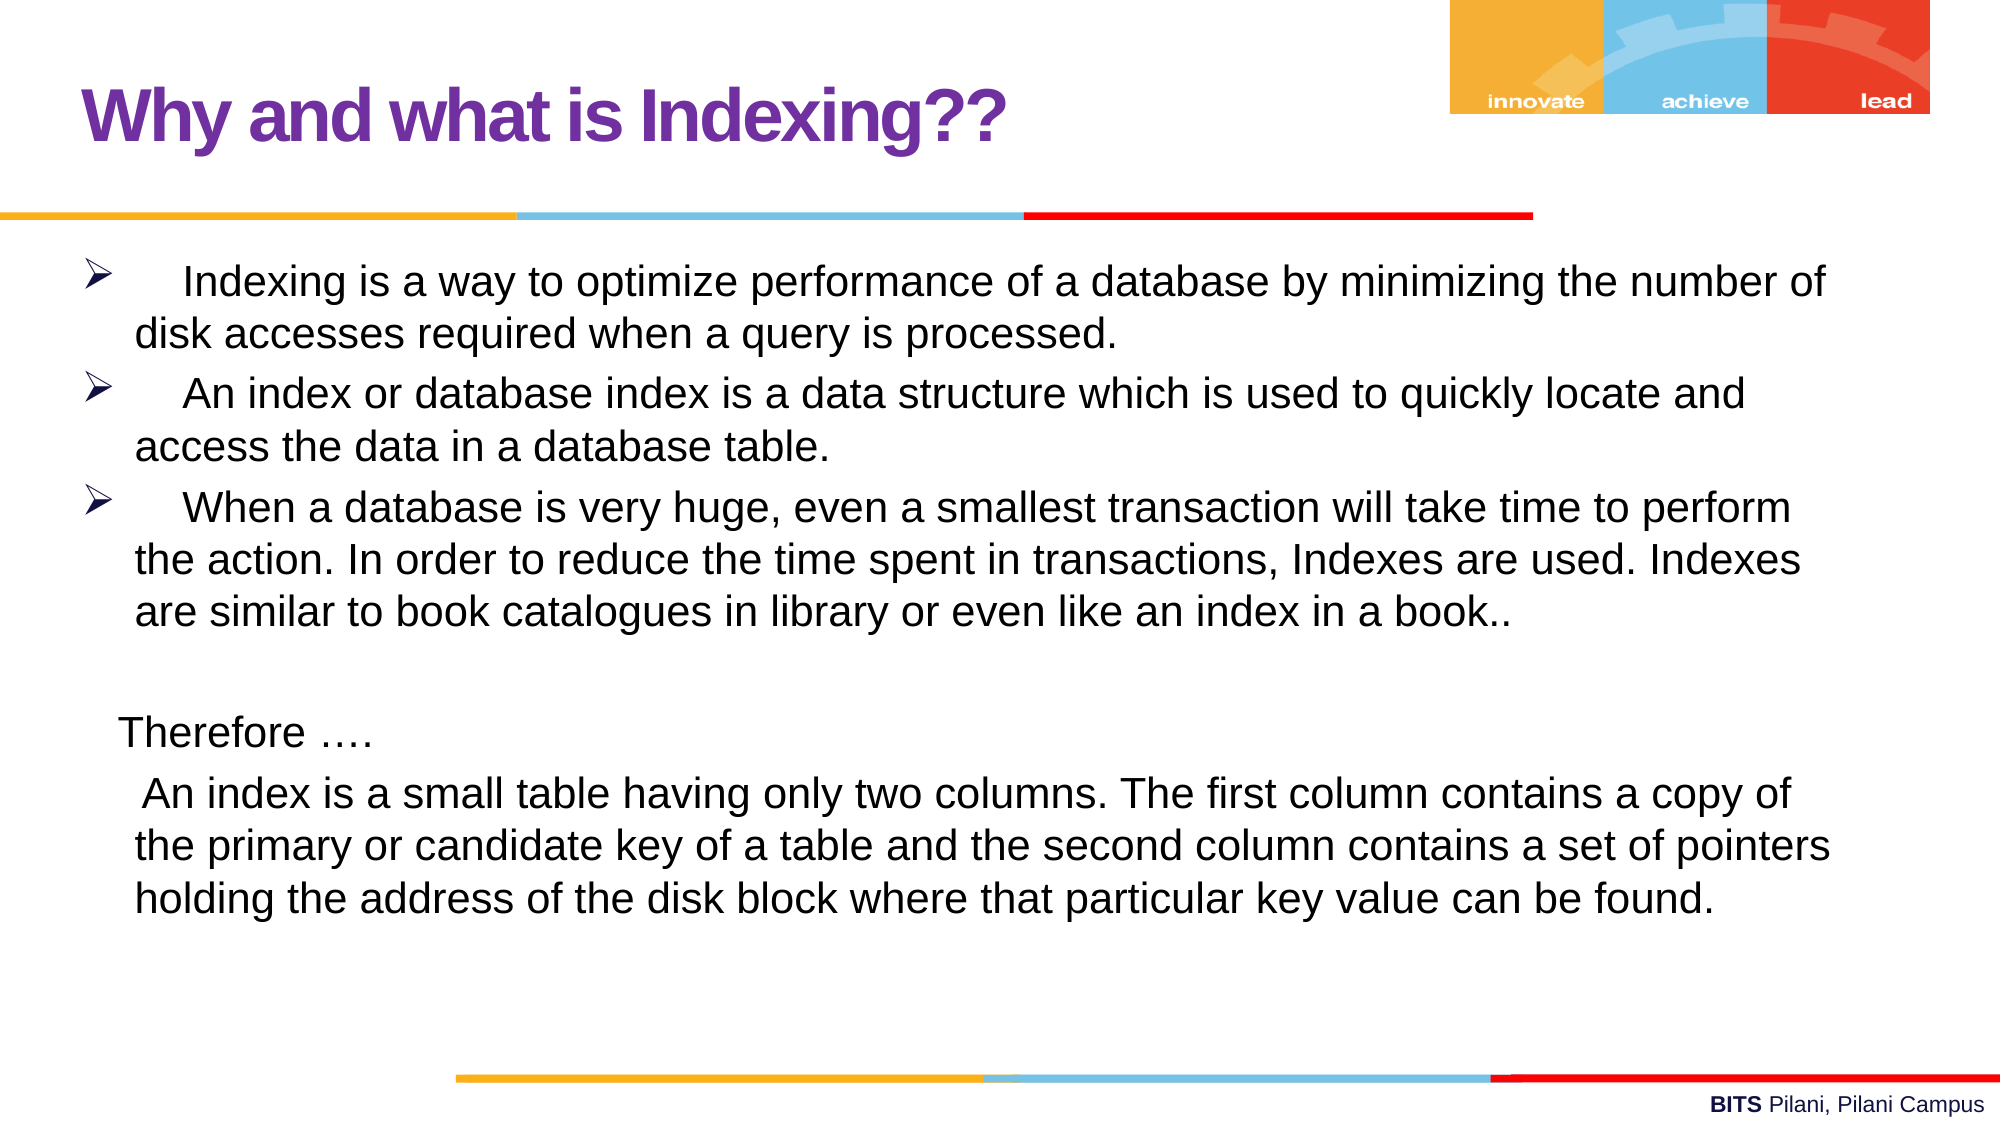

Why and what is Indexing??
    Indexing is a way to optimize performance of a database by minimizing the number of disk accesses required when a query is processed.
    An index or database index is a data structure which is used to quickly locate and access the data in a database table.
    When a database is very huge, even a smallest transaction will take time to perform the action. In order to reduce the time spent in transactions, Indexes are used. Indexes are similar to book catalogues in library or even like an index in a book..

   Therefore ….
     An index is a small table having only two columns. The first column contains a copy of the primary or candidate key of a table and the second column contains a set of pointers holding the address of the disk block where that particular key value can be found.